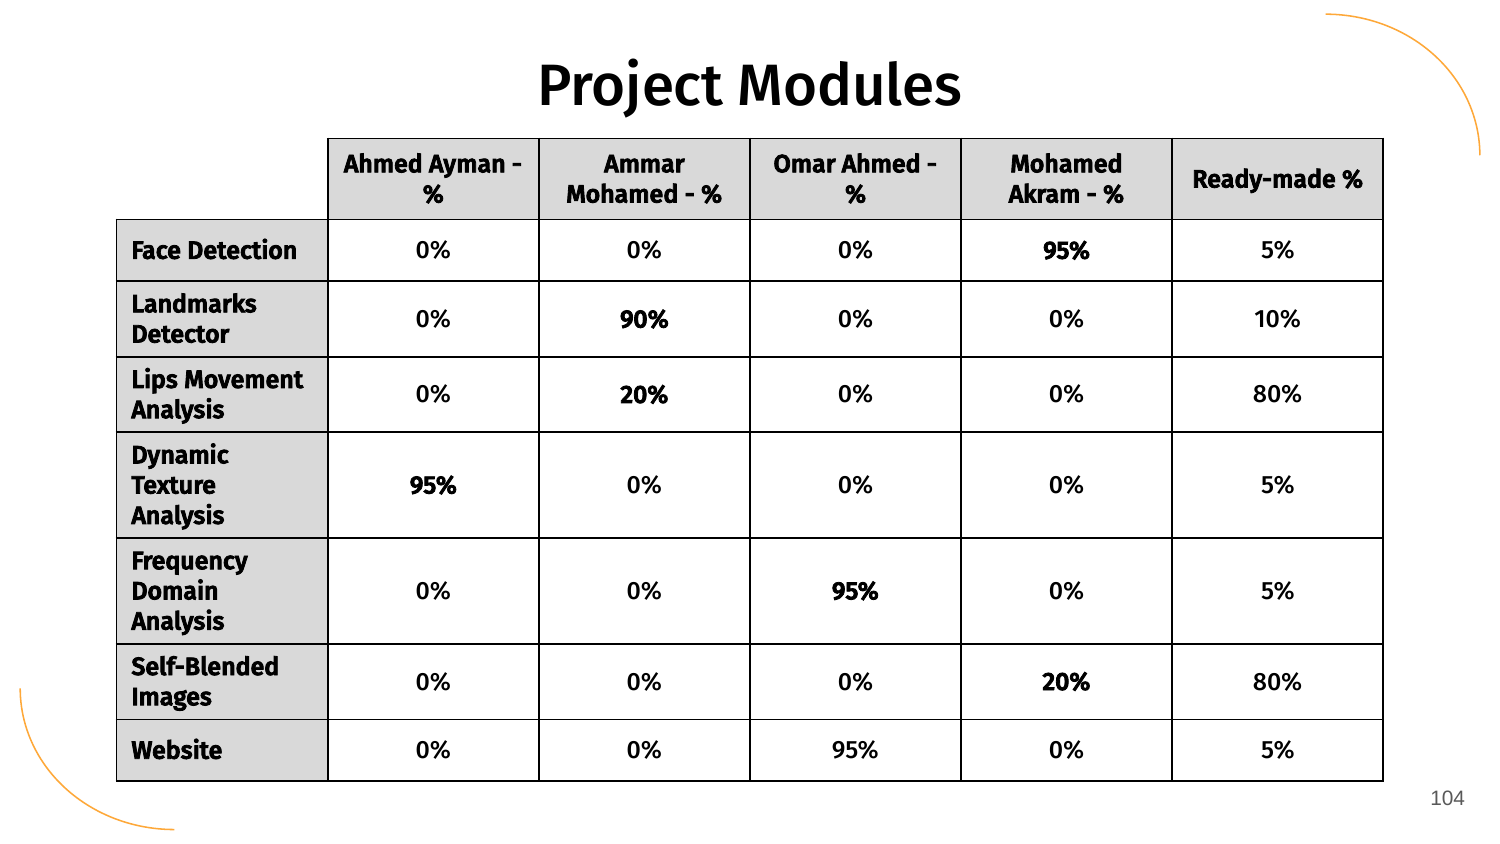

Project Modules
|  | Ahmed Ayman - % | Ammar Mohamed - % | Omar Ahmed - % | Mohamed Akram - % | Ready-made % |
| --- | --- | --- | --- | --- | --- |
| Face Detection | 0% | 0% | 0% | 95% | 5% |
| Landmarks Detector | 0% | 90% | 0% | 0% | 10% |
| Lips Movement Analysis | 0% | 20% | 0% | 0% | 80% |
| Dynamic Texture Analysis | 95% | 0% | 0% | 0% | 5% |
| Frequency Domain Analysis | 0% | 0% | 95% | 0% | 5% |
| Self-Blended Images | 0% | 0% | 0% | 20% | 80% |
| Website | 0% | 0% | 95% | 0% | 5% |
104